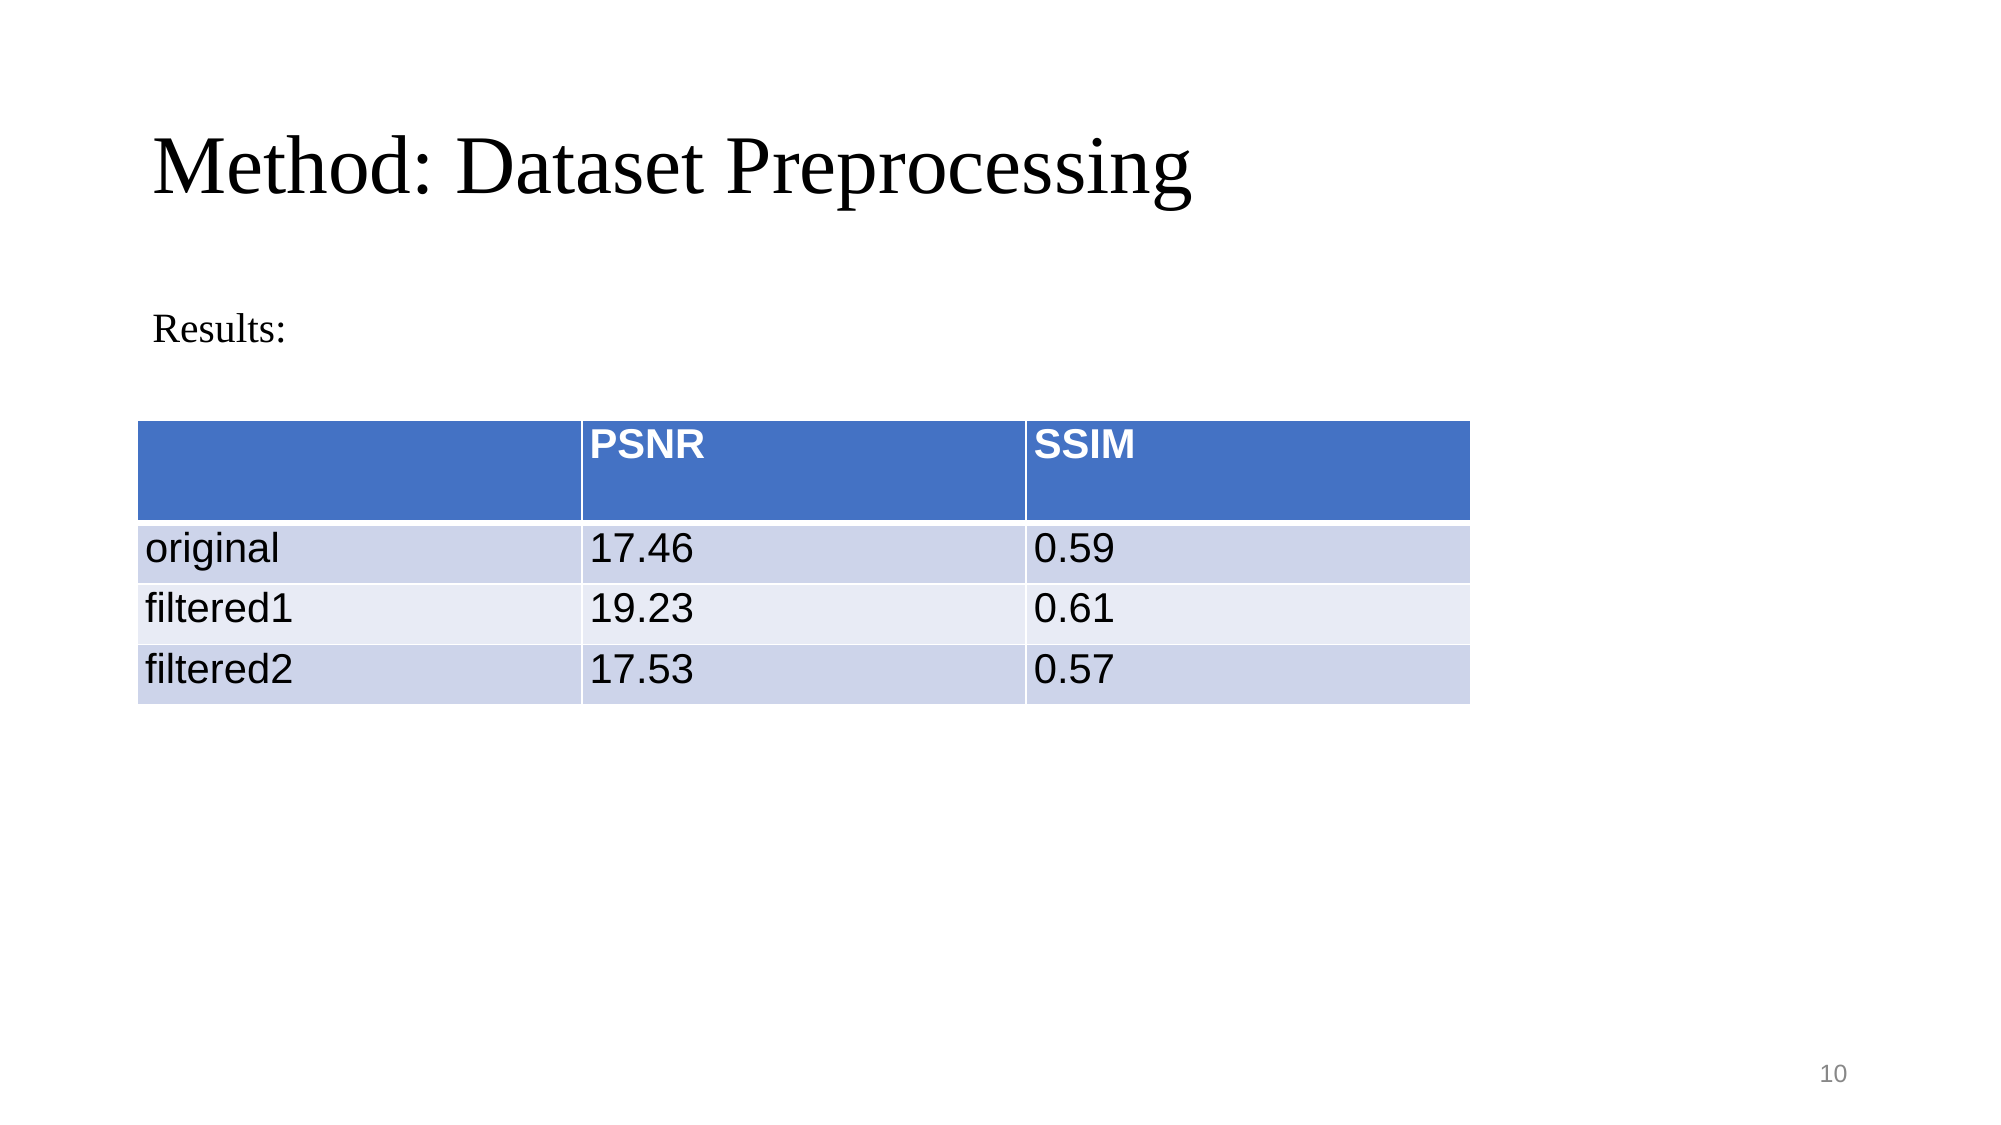

# Method: Dataset Preprocessing
Results:

|  | PSNR | SSIM |
| --- | --- | --- |
| original | 17.46 | 0.59 |
| filtered1 | 19.23 | 0.61 |
| filtered2 | 17.53 | 0.57 |

10